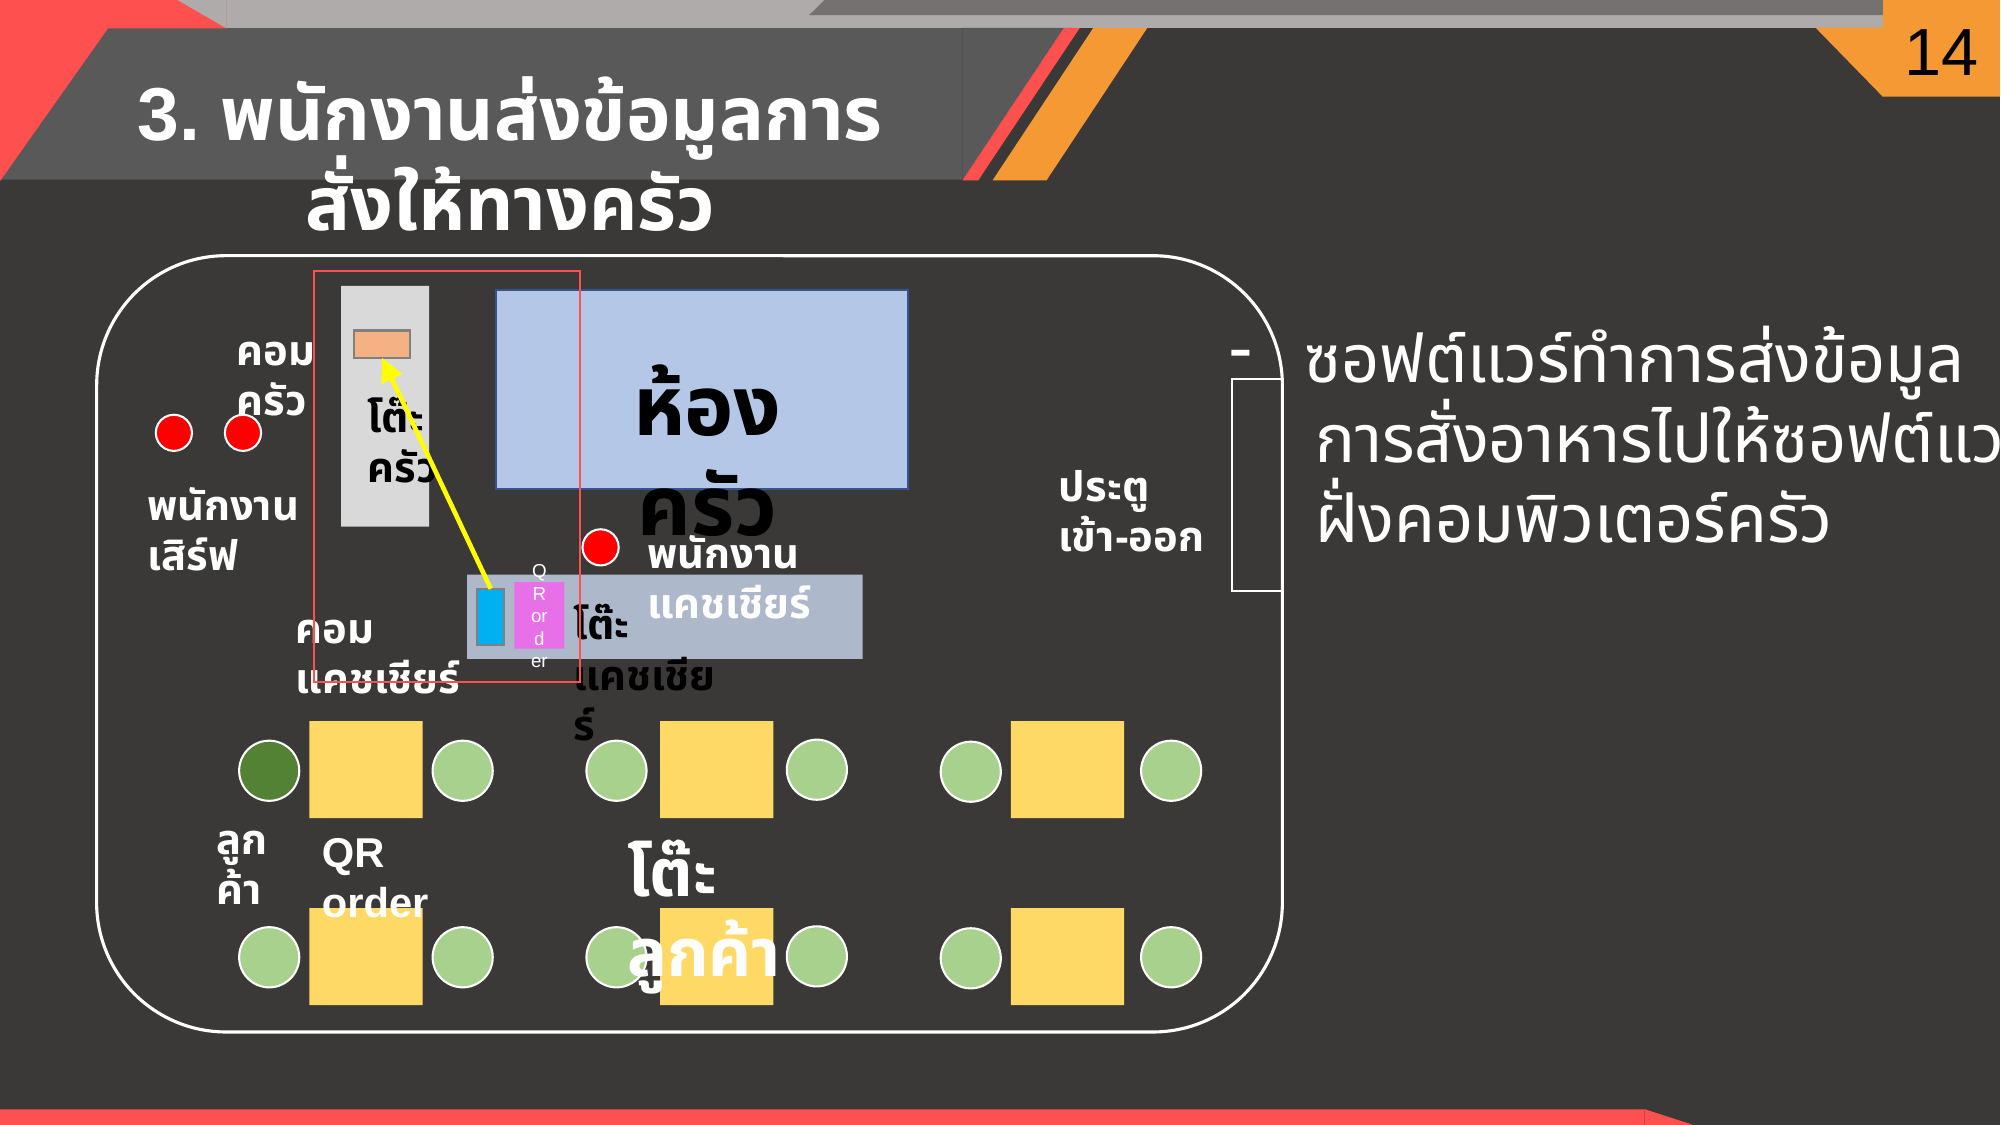

14

3. พนักงานส่งข้อมูลการสั่งให้ทางครัว

คอมครัว
ห้องครัว

โต๊ะครัว

ประตูเข้า-ออก
พนักงานเสิร์ฟ
พนักงานแคชเชียร์

QR order

โต๊ะแคชเชียร์
คอมแคชเชียร์

ลูกค้า
QR order
โต๊ะลูกค้า

ซอฟต์แวร์ทำการส่งข้อมูล
     การสั่งอาหารไปให้ซอฟต์แวร์
     ฝั่งคอมพิวเตอร์ครัว